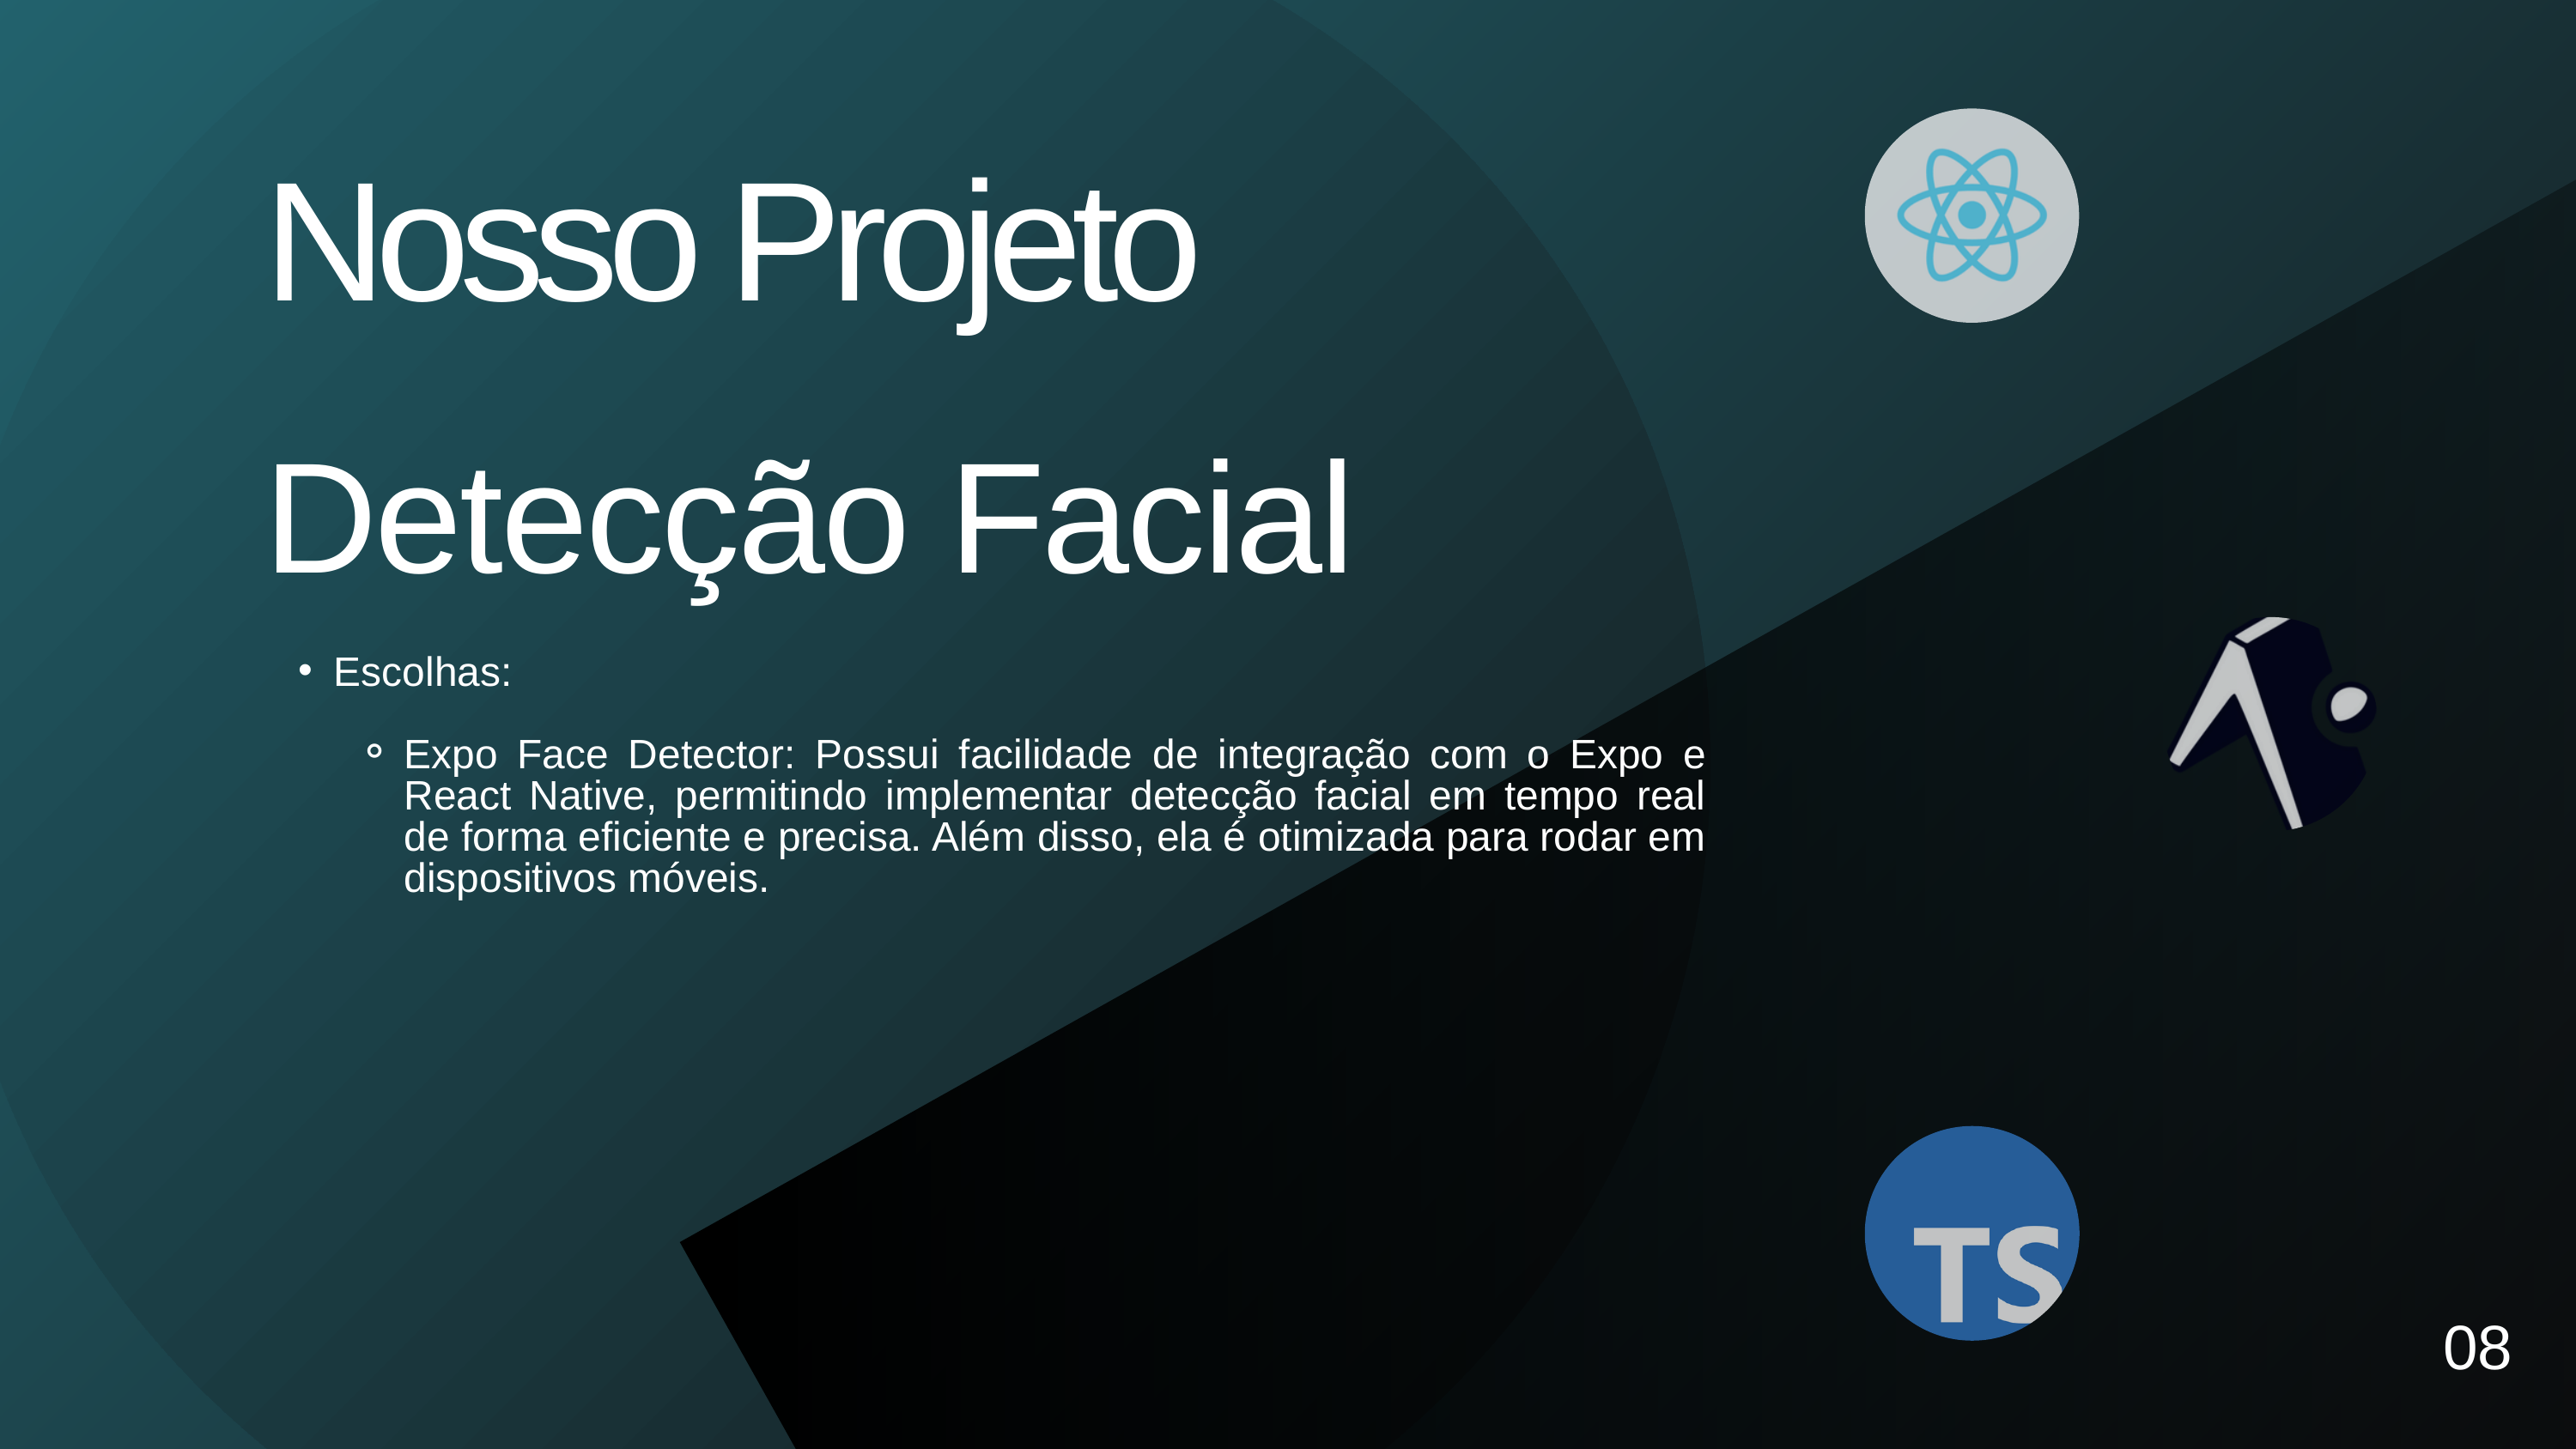

Nosso Projeto
Detecção Facial

Escolhas:

Expo Face Detector: Possui facilidade de integração com o Expo e React Native, permitindo implementar detecção facial em tempo real de forma eficiente e precisa. Além disso, ela é otimizada para rodar em dispositivos móveis.

08